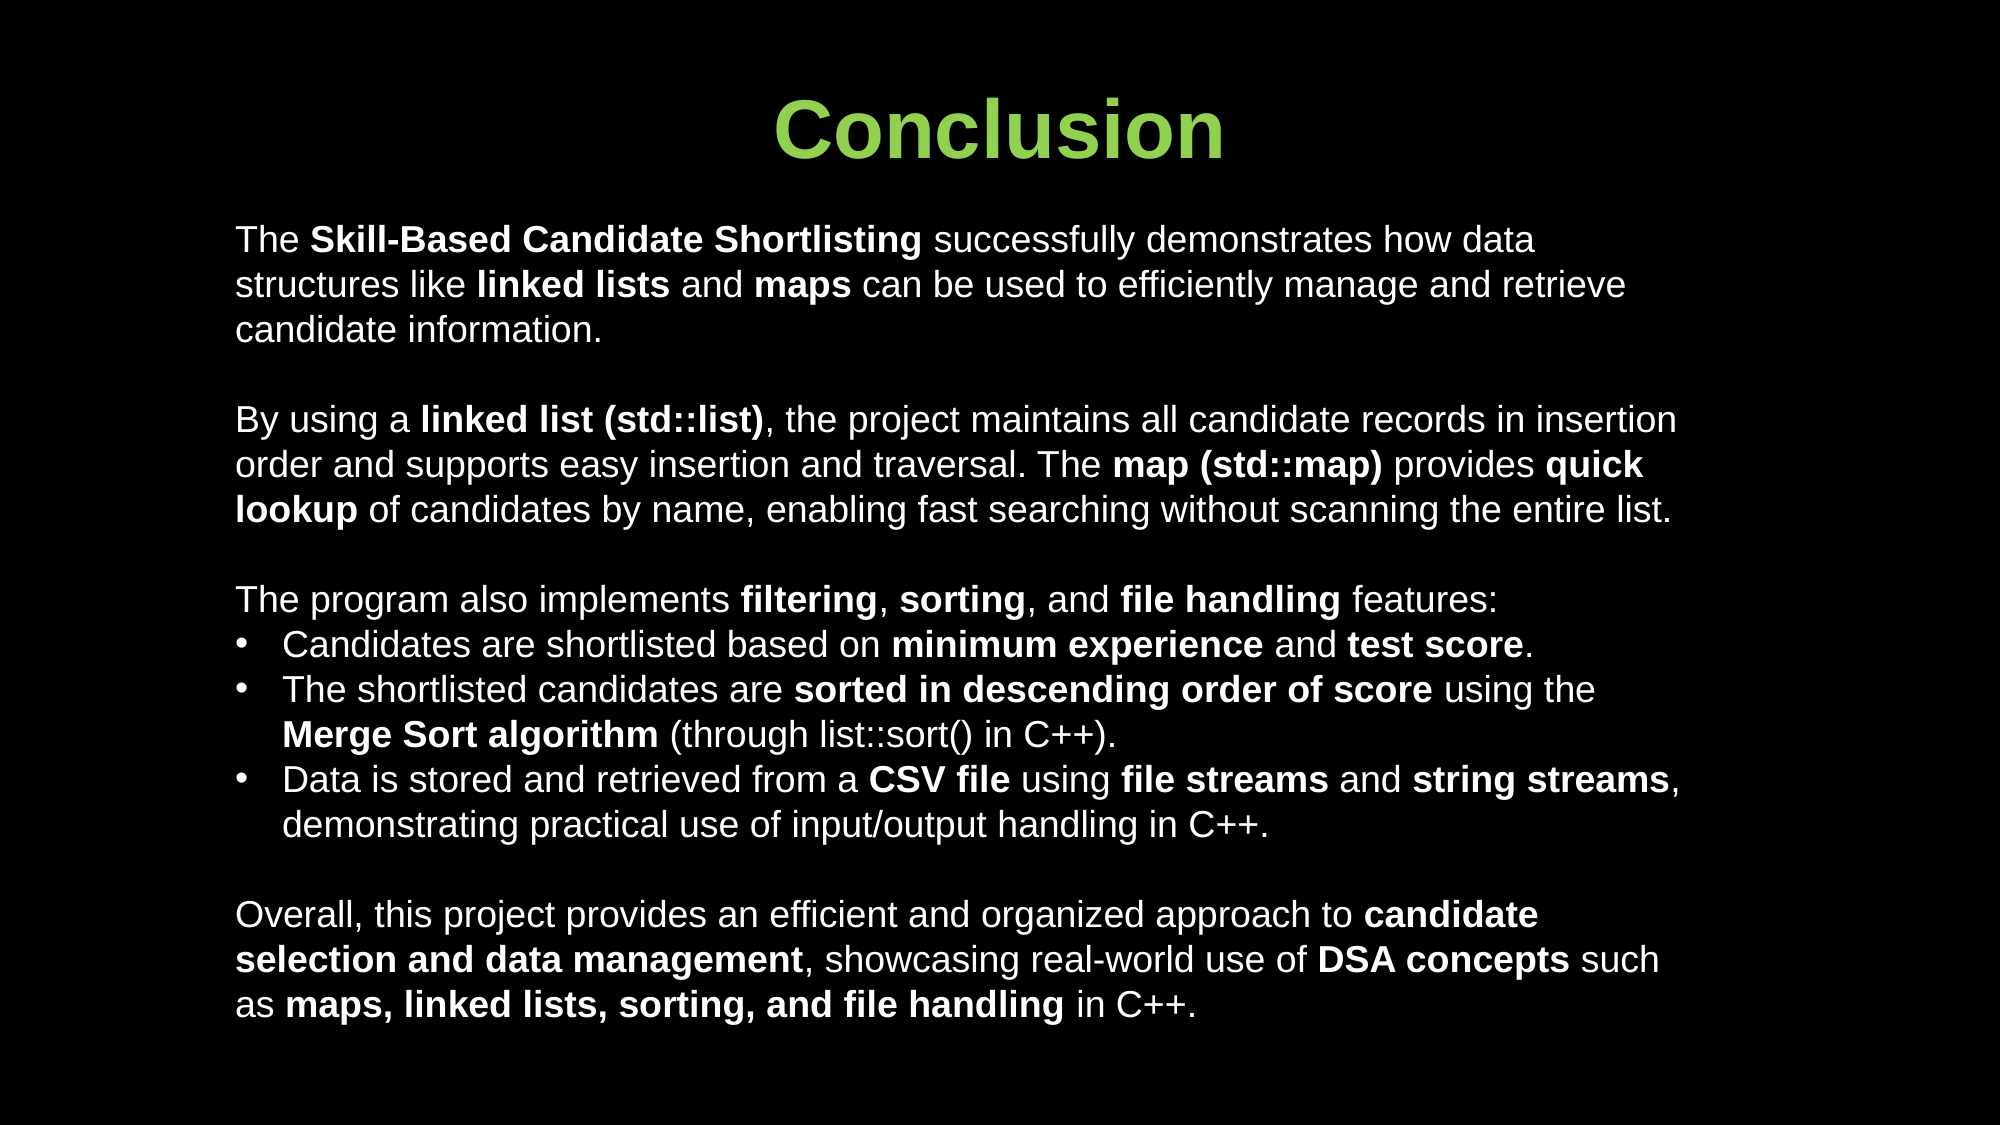

# Conclusion
The Skill-Based Candidate Shortlisting successfully demonstrates how data structures like linked lists and maps can be used to efficiently manage and retrieve candidate information.

By using a linked list (std::list), the project maintains all candidate records in insertion order and supports easy insertion and traversal. The map (std::map) provides quick lookup of candidates by name, enabling fast searching without scanning the entire list.

The program also implements filtering, sorting, and file handling features:
Candidates are shortlisted based on minimum experience and test score.
The shortlisted candidates are sorted in descending order of score using the Merge Sort algorithm (through list::sort() in C++).
Data is stored and retrieved from a CSV file using file streams and string streams, demonstrating practical use of input/output handling in C++.

Overall, this project provides an efficient and organized approach to candidate selection and data management, showcasing real-world use of DSA concepts such as maps, linked lists, sorting, and file handling in C++.